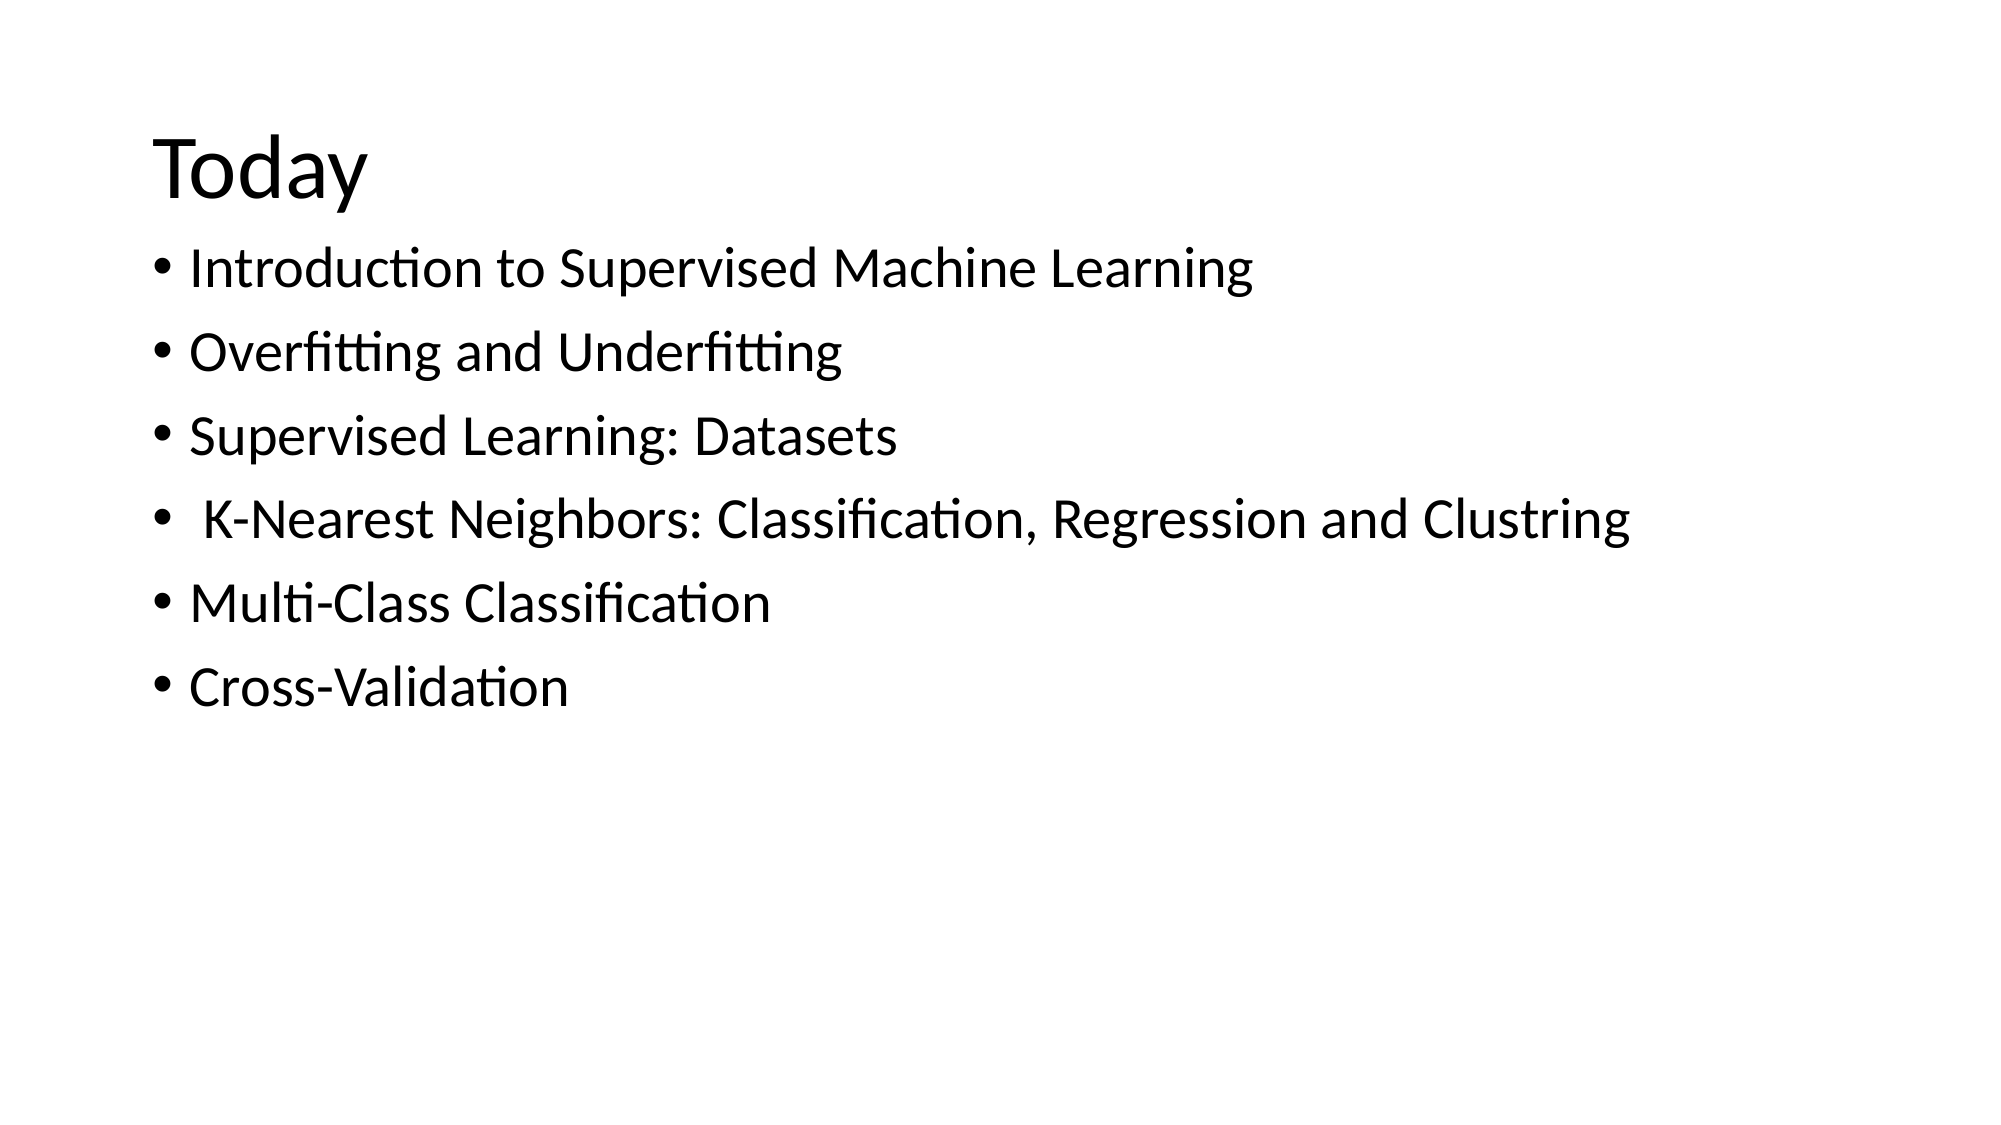

# Today
Introduction to Supervised Machine Learning
Overfitting and Underfitting
Supervised Learning: Datasets
 K-Nearest Neighbors: Classification, Regression and Clustring
Multi-Class Classification
Cross-Validation